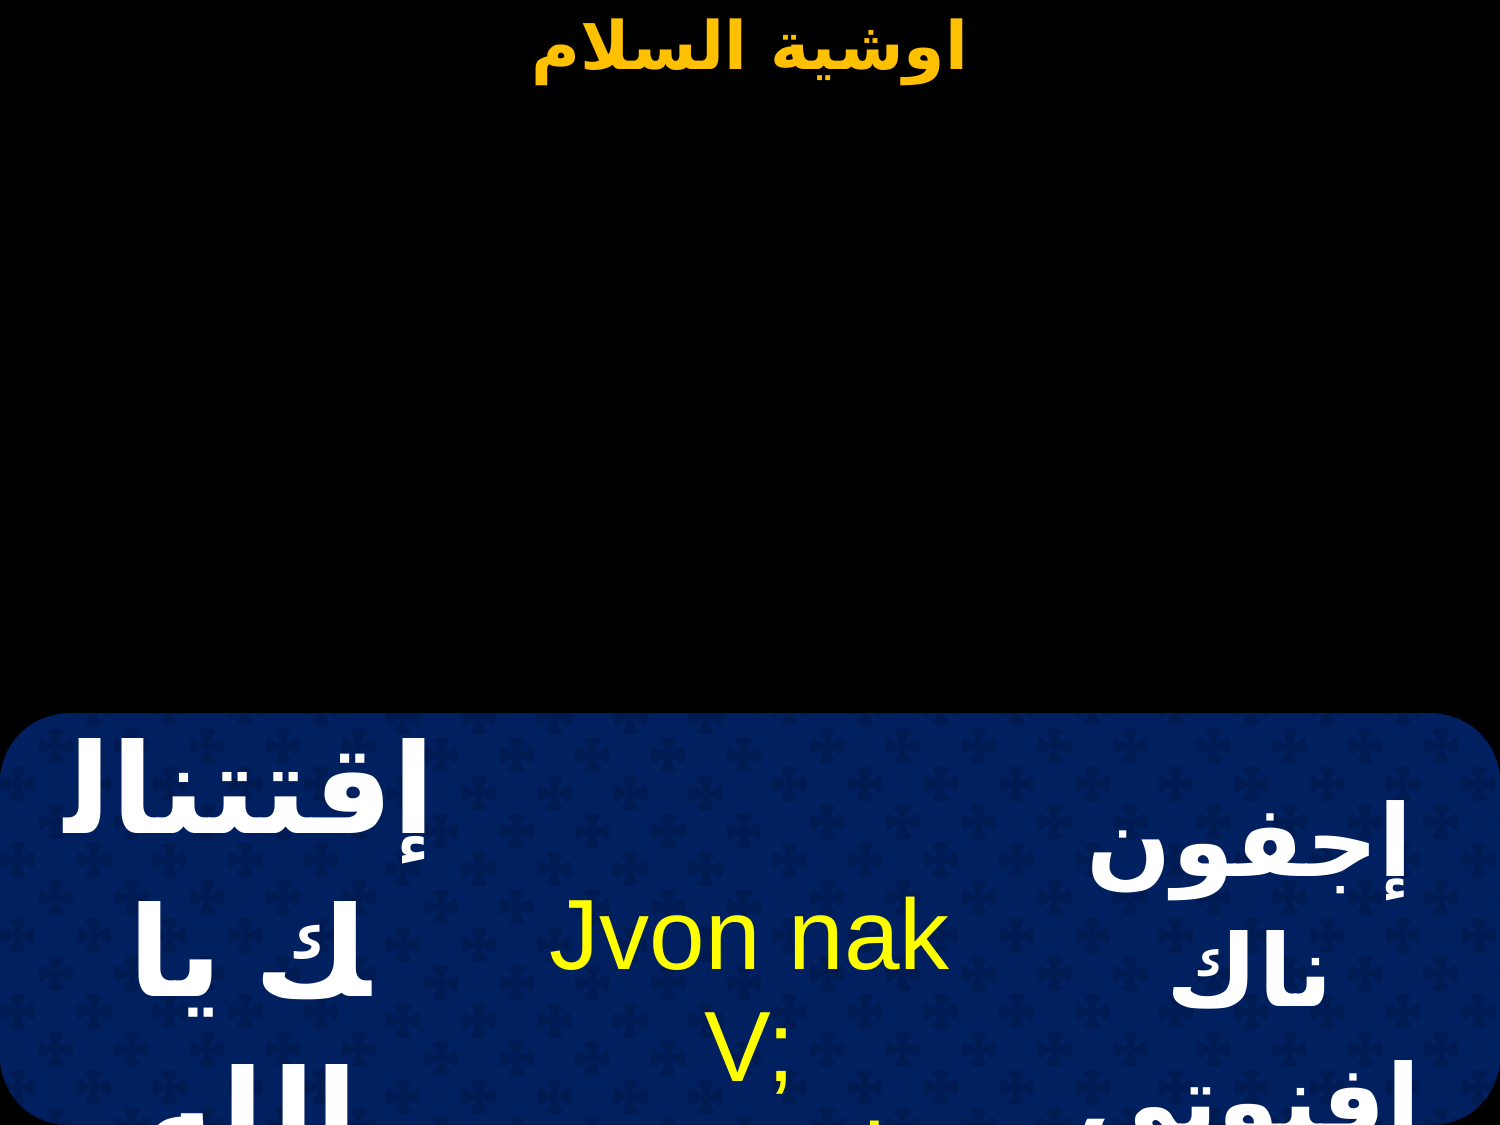

| إقتتنالك يا الله مخلصنا | Jvon nak V; pencwthr | إجفون ناك إفنوتي بينسوتير |
| --- | --- | --- |